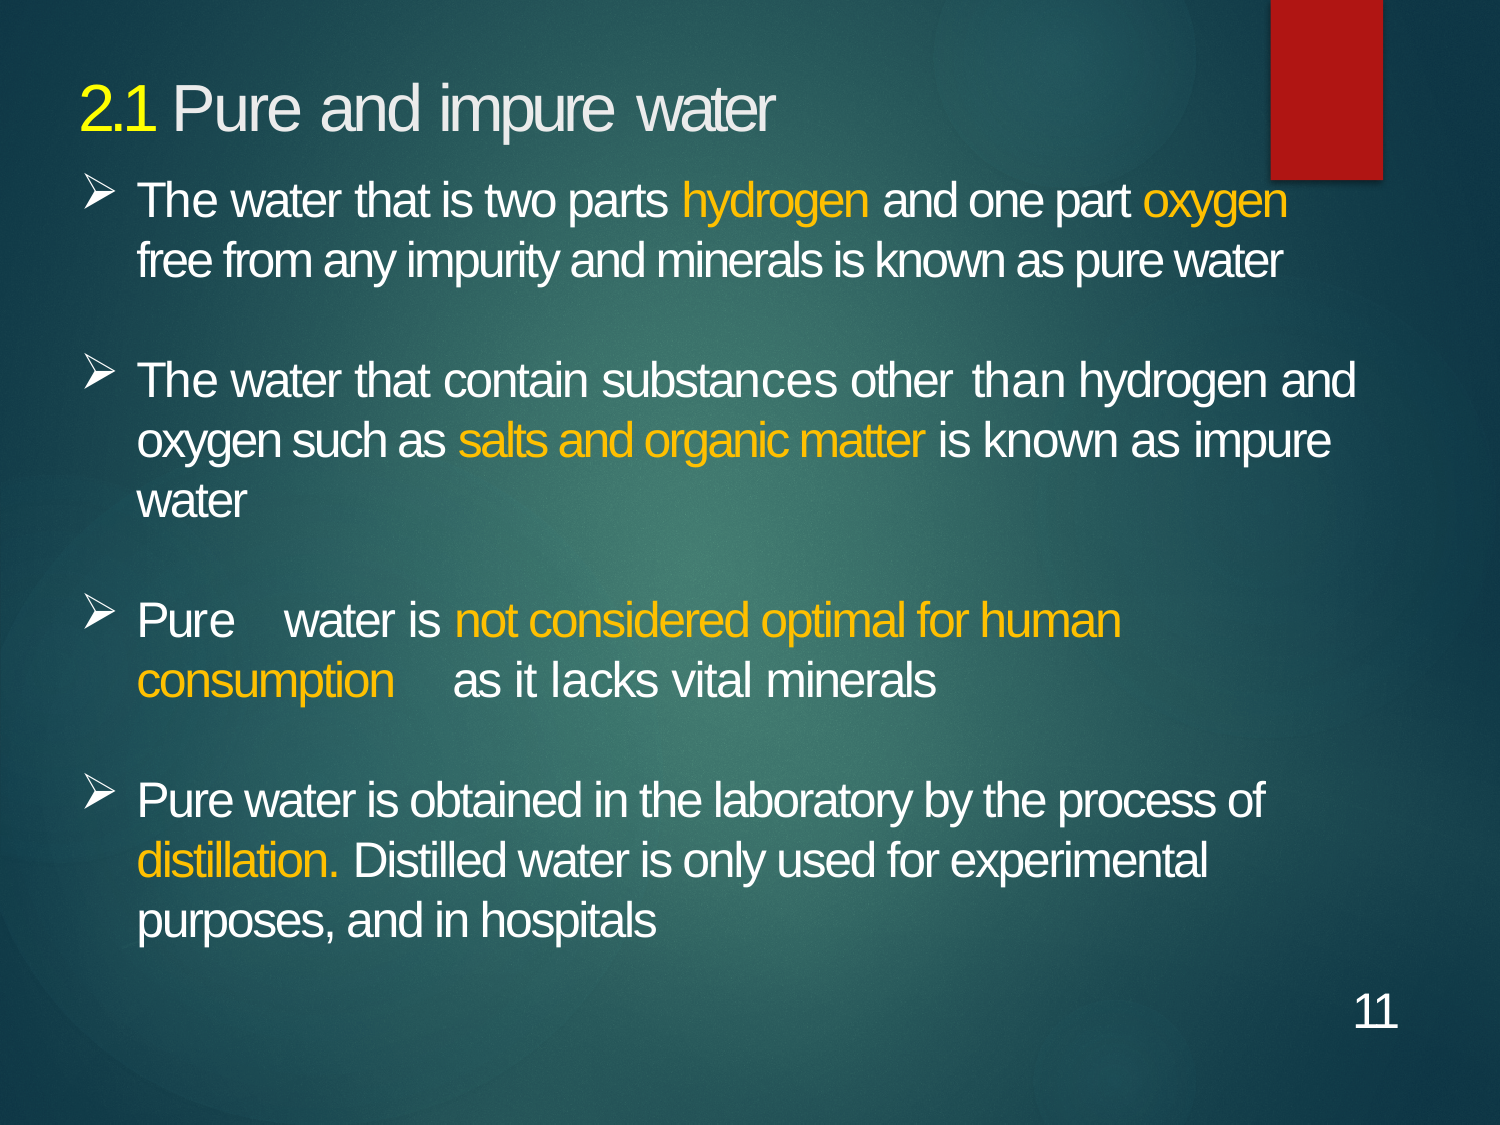

# 2.1 Pure and impure water
The water that is two parts hydrogen and one part oxygen  free from any impurity and minerals is known as pure water
The water that contain substances other	than hydrogen and oxygen such as salts and organic matter is known as impure water
Pure	water is not considered optimal for human consumption	as it lacks vital minerals
Pure water is obtained in the laboratory by the process of distillation. Distilled water is only used for experimental purposes, and in hospitals
11